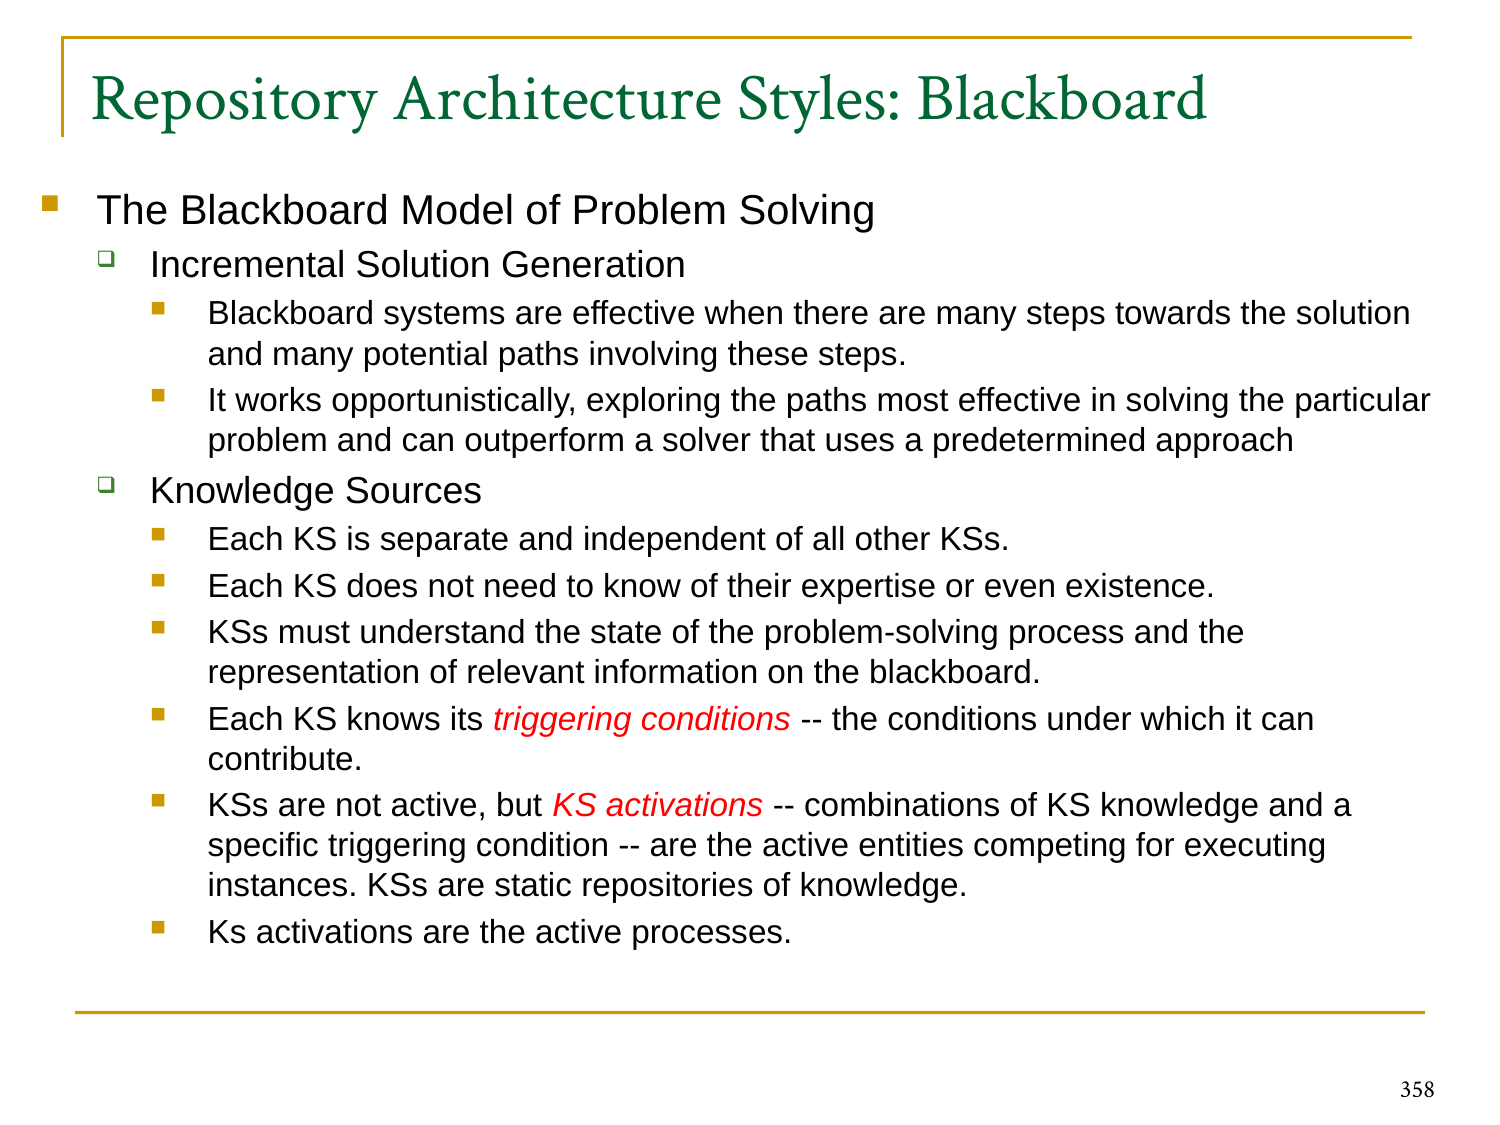

# Repository Architecture Styles: Blackboard
The Blackboard Model of Problem Solving
Incremental Solution Generation
Blackboard systems are effective when there are many steps towards the solution and many potential paths involving these steps.
It works opportunistically, exploring the paths most effective in solving the particular problem and can outperform a solver that uses a predetermined approach
Knowledge Sources
Each KS is separate and independent of all other KSs.
Each KS does not need to know of their expertise or even existence.
KSs must understand the state of the problem-solving process and the representation of relevant information on the blackboard.
Each KS knows its triggering conditions -- the conditions under which it can contribute.
KSs are not active, but KS activations -- combinations of KS knowledge and a specific triggering condition -- are the active entities competing for executing instances. KSs are static repositories of knowledge.
Ks activations are the active processes.
358